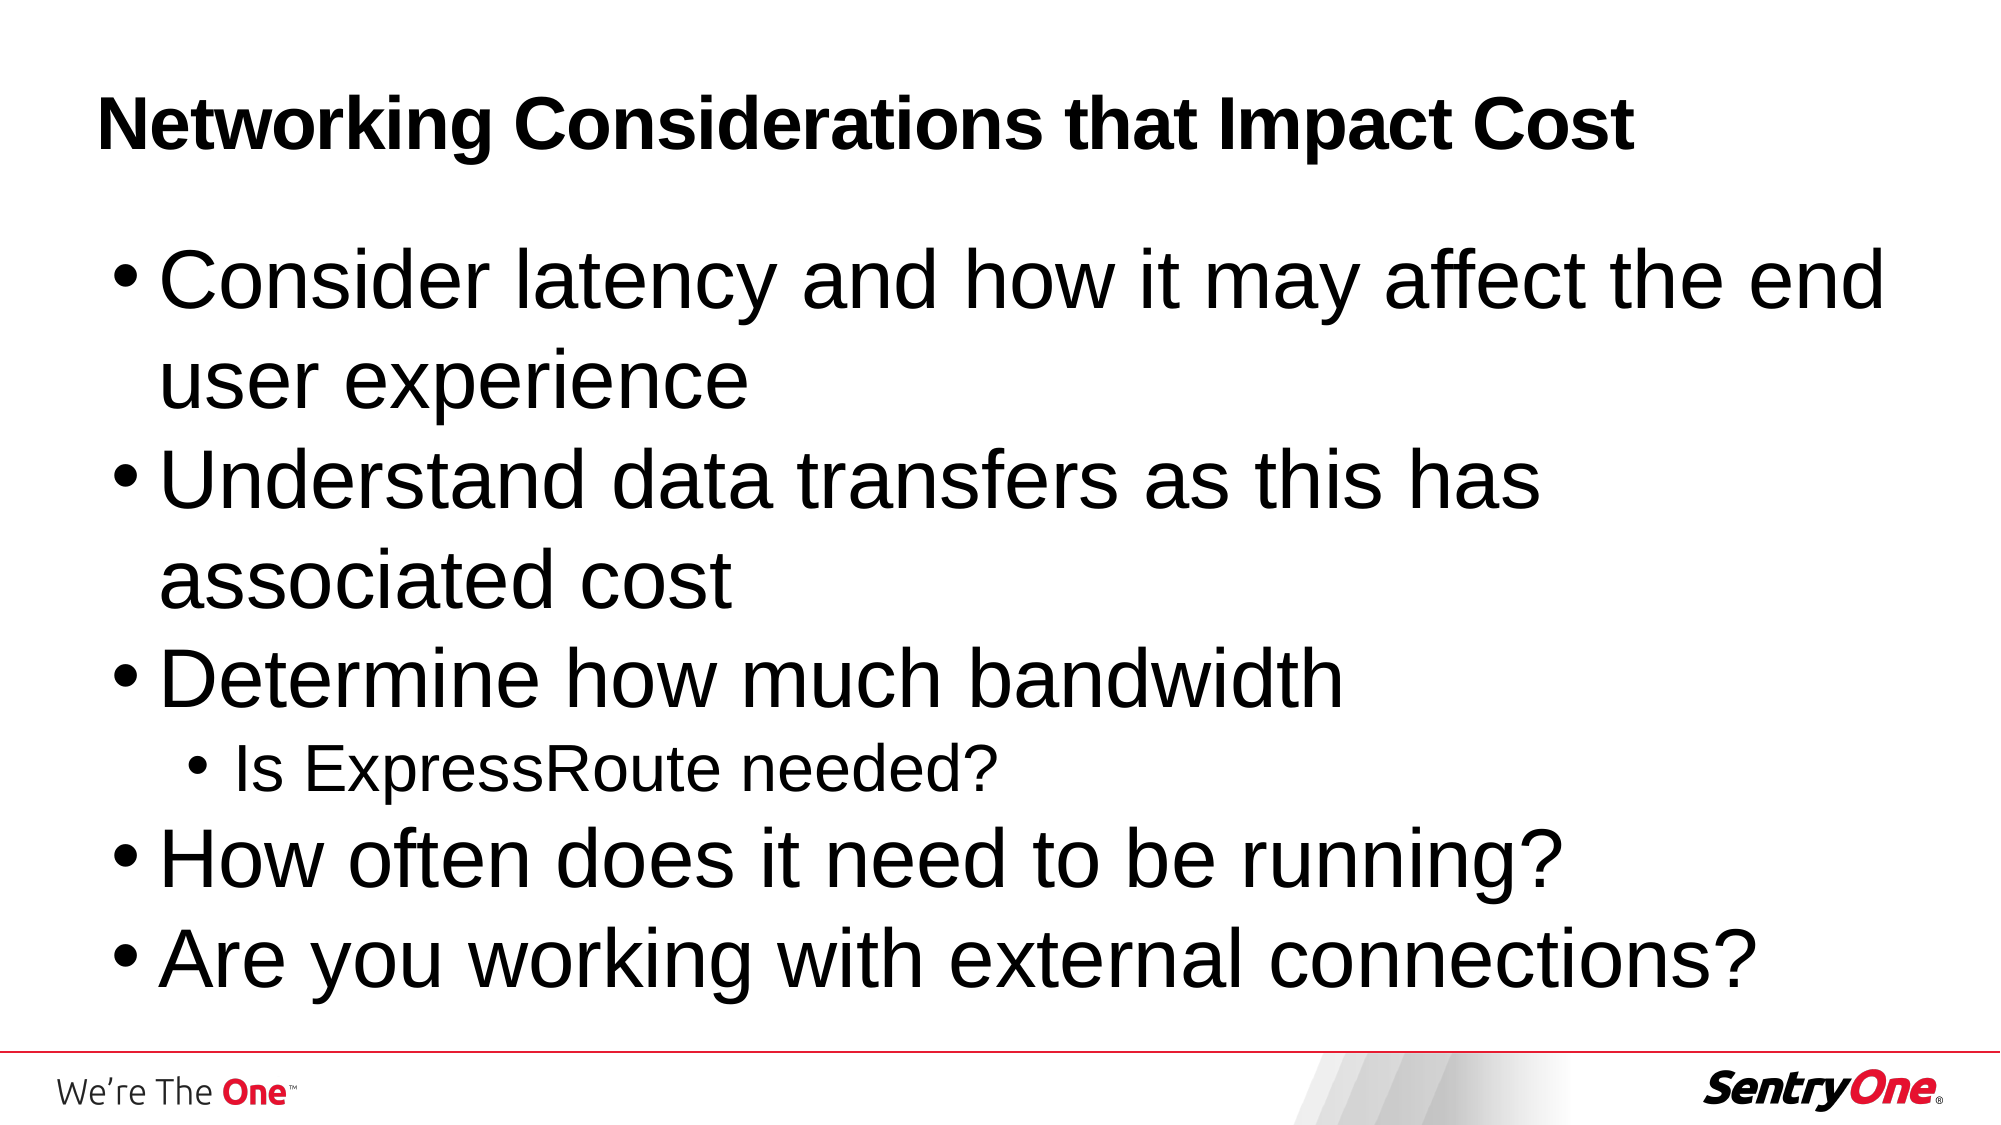

Networking Considerations that Impact Cost
Consider latency and how it may affect the end user experience
Understand data transfers as this has associated cost
Determine how much bandwidth
Is ExpressRoute needed?
How often does it need to be running?
Are you working with external connections?